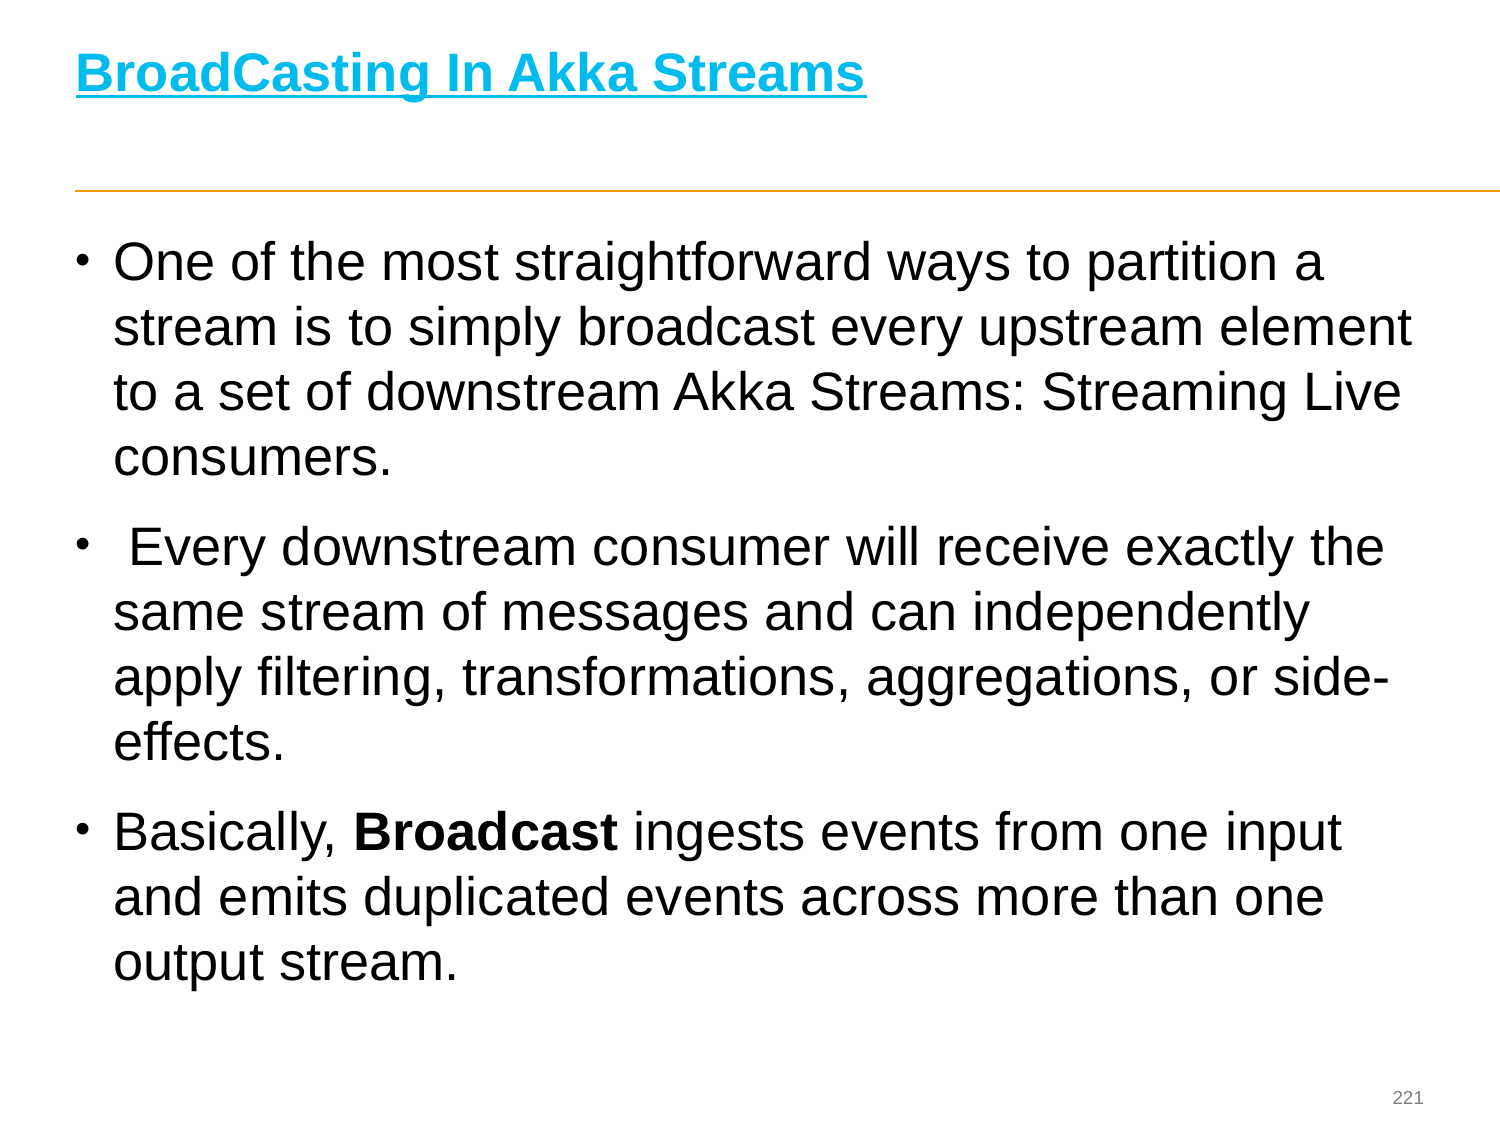

# BroadCasting In Akka Streams
One of the most straightforward ways to partition a stream is to simply broadcast every upstream element to a set of downstream Akka Streams: Streaming Live consumers.
 Every downstream consumer will receive exactly the same stream of messages and can independently apply filtering, transformations, aggregations, or side-effects.
Basically, Broadcast ingests events from one input and emits duplicated events across more than one output stream.